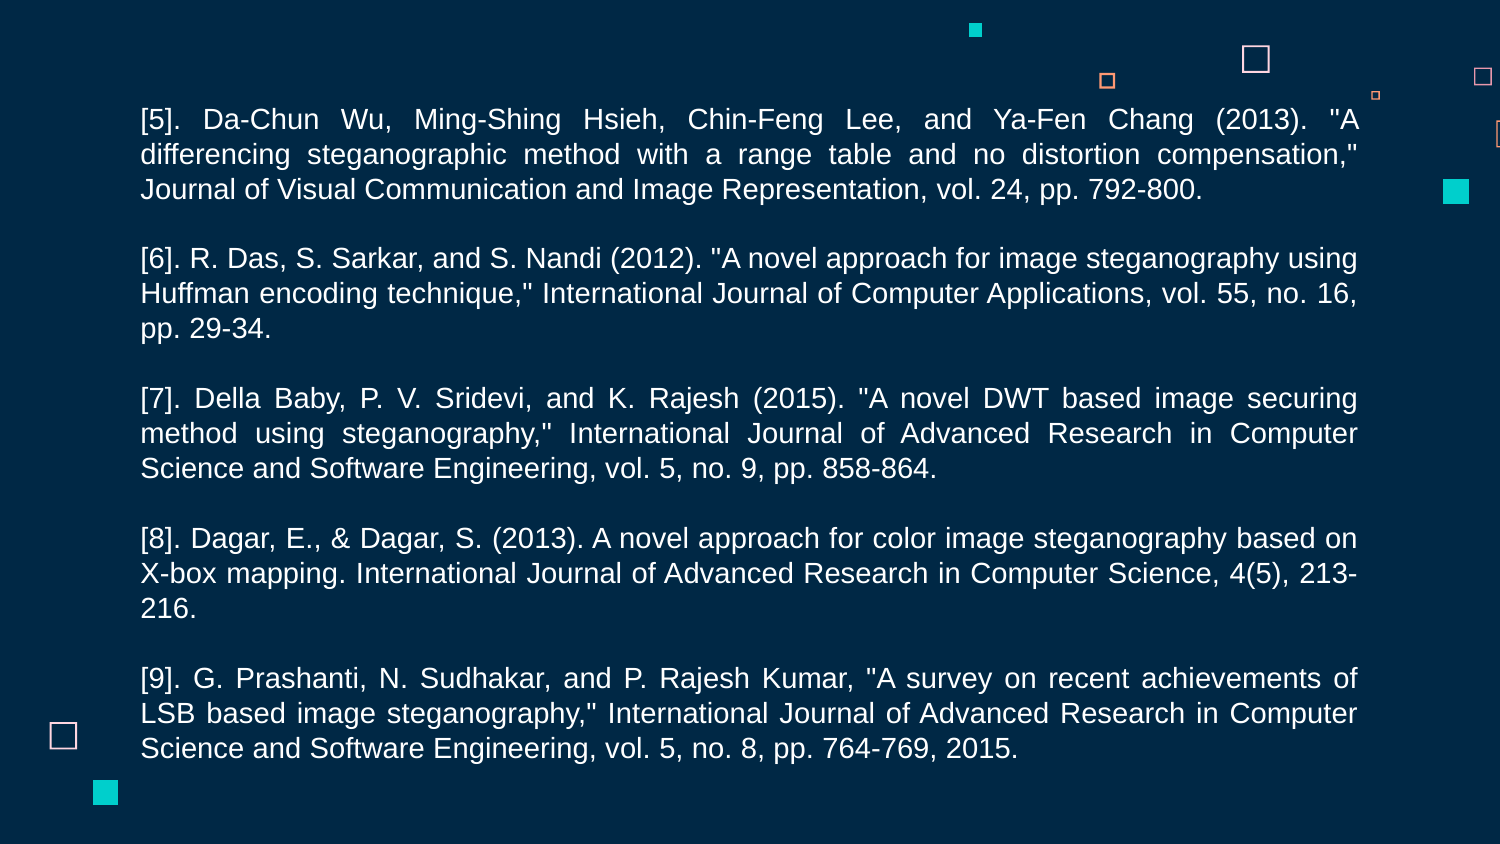

[5]. Da-Chun Wu, Ming-Shing Hsieh, Chin-Feng Lee, and Ya-Fen Chang (2013). "A differencing steganographic method with a range table and no distortion compensation," Journal of Visual Communication and Image Representation, vol. 24, pp. 792-800.

[6]. R. Das, S. Sarkar, and S. Nandi (2012). "A novel approach for image steganography using Huffman encoding technique," International Journal of Computer Applications, vol. 55, no. 16, pp. 29-34.

[7]. Della Baby, P. V. Sridevi, and K. Rajesh (2015). "A novel DWT based image securing method using steganography," International Journal of Advanced Research in Computer Science and Software Engineering, vol. 5, no. 9, pp. 858-864.

[8]. Dagar, E., & Dagar, S. (2013). A novel approach for color image steganography based on X-box mapping. International Journal of Advanced Research in Computer Science, 4(5), 213-216.

[9]. G. Prashanti, N. Sudhakar, and P. Rajesh Kumar, "A survey on recent achievements of LSB based image steganography," International Journal of Advanced Research in Computer Science and Software Engineering, vol. 5, no. 8, pp. 764-769, 2015.